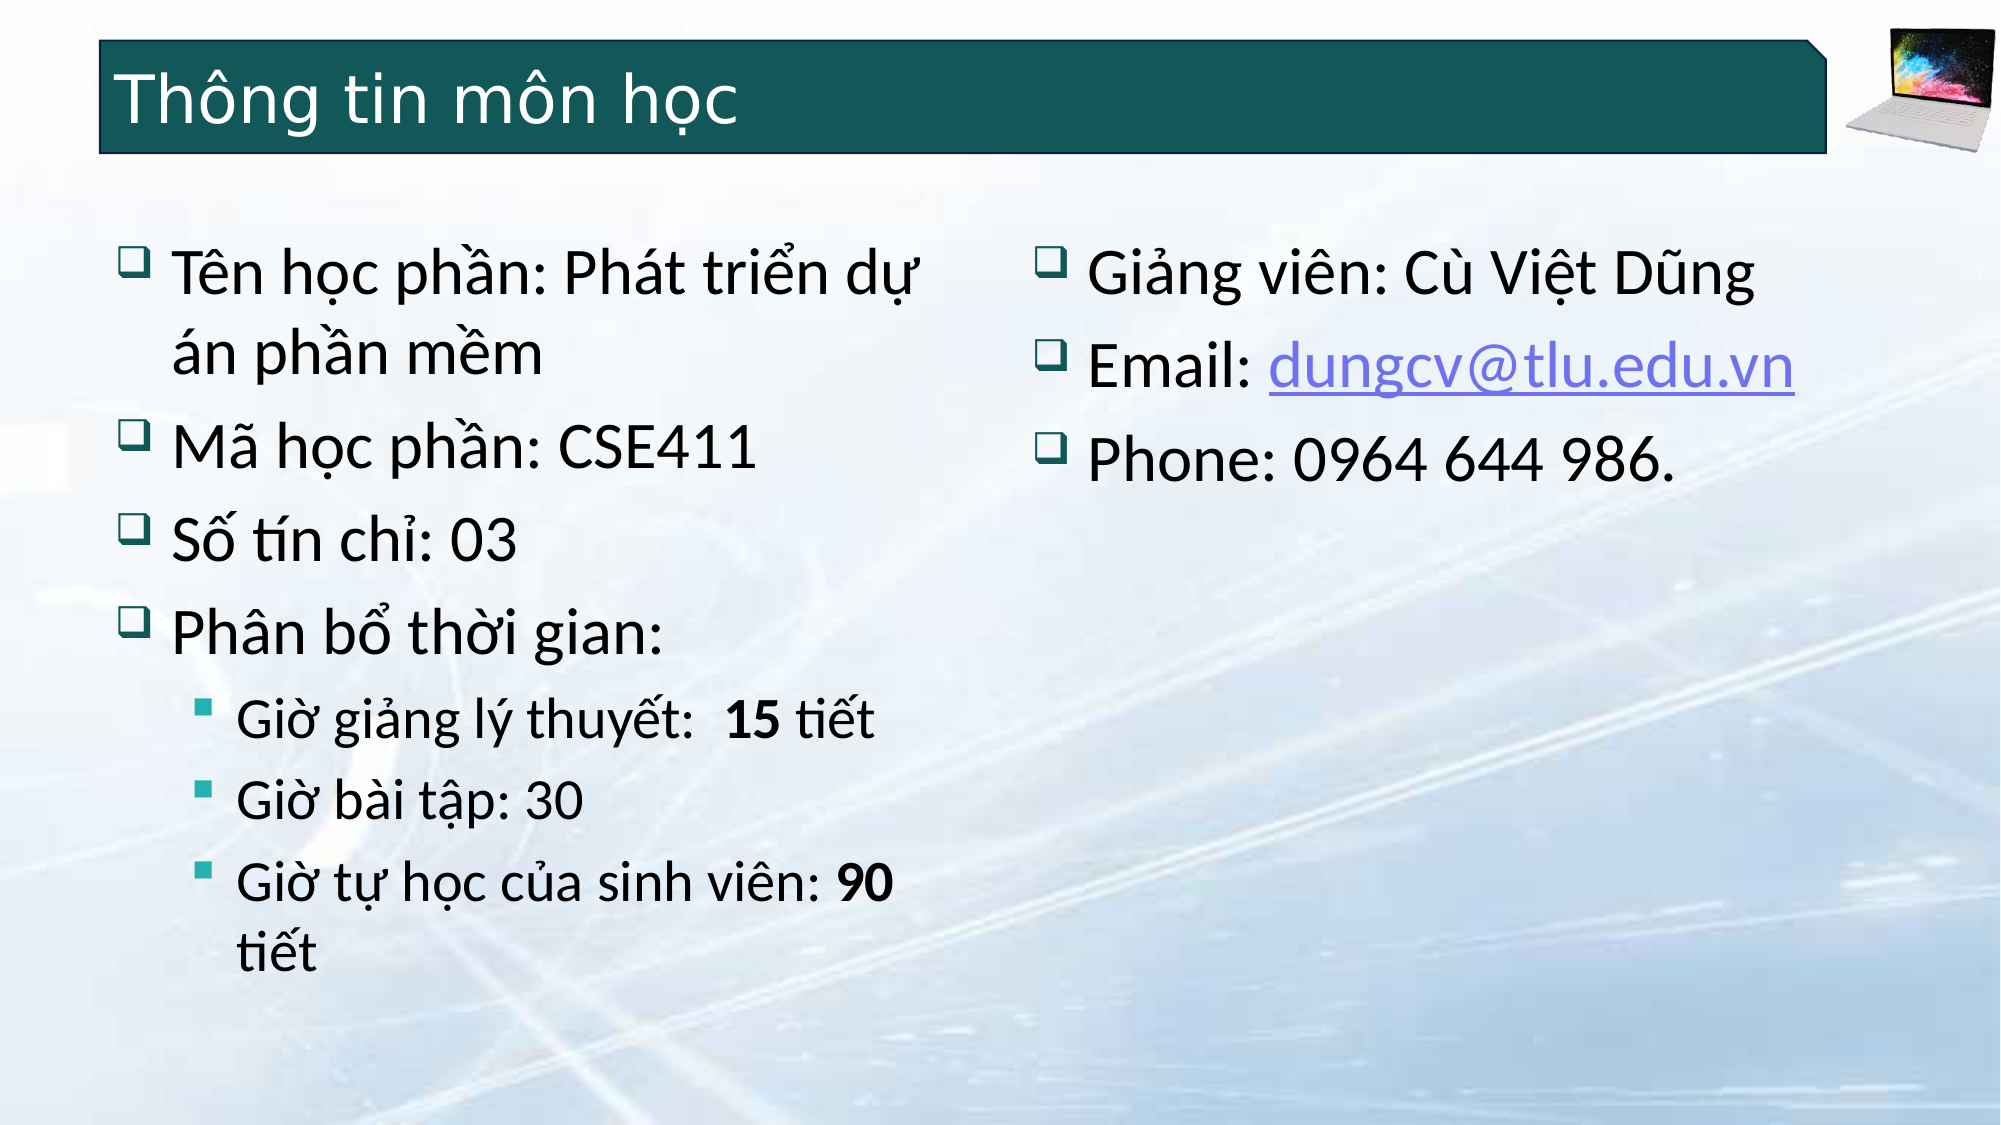

# Thông tin môn học
Tên học phần: Phát triển dự án phần mềm
Mã học phần: CSE411
Số tín chỉ: 03
Phân bổ thời gian:
Giờ giảng lý thuyết:  15 tiết
Giờ bài tập: 30
Giờ tự học của sinh viên: 90 tiết
Giảng viên: Cù Việt Dũng
Email: dungcv@tlu.edu.vn
Phone: 0964 644 986.